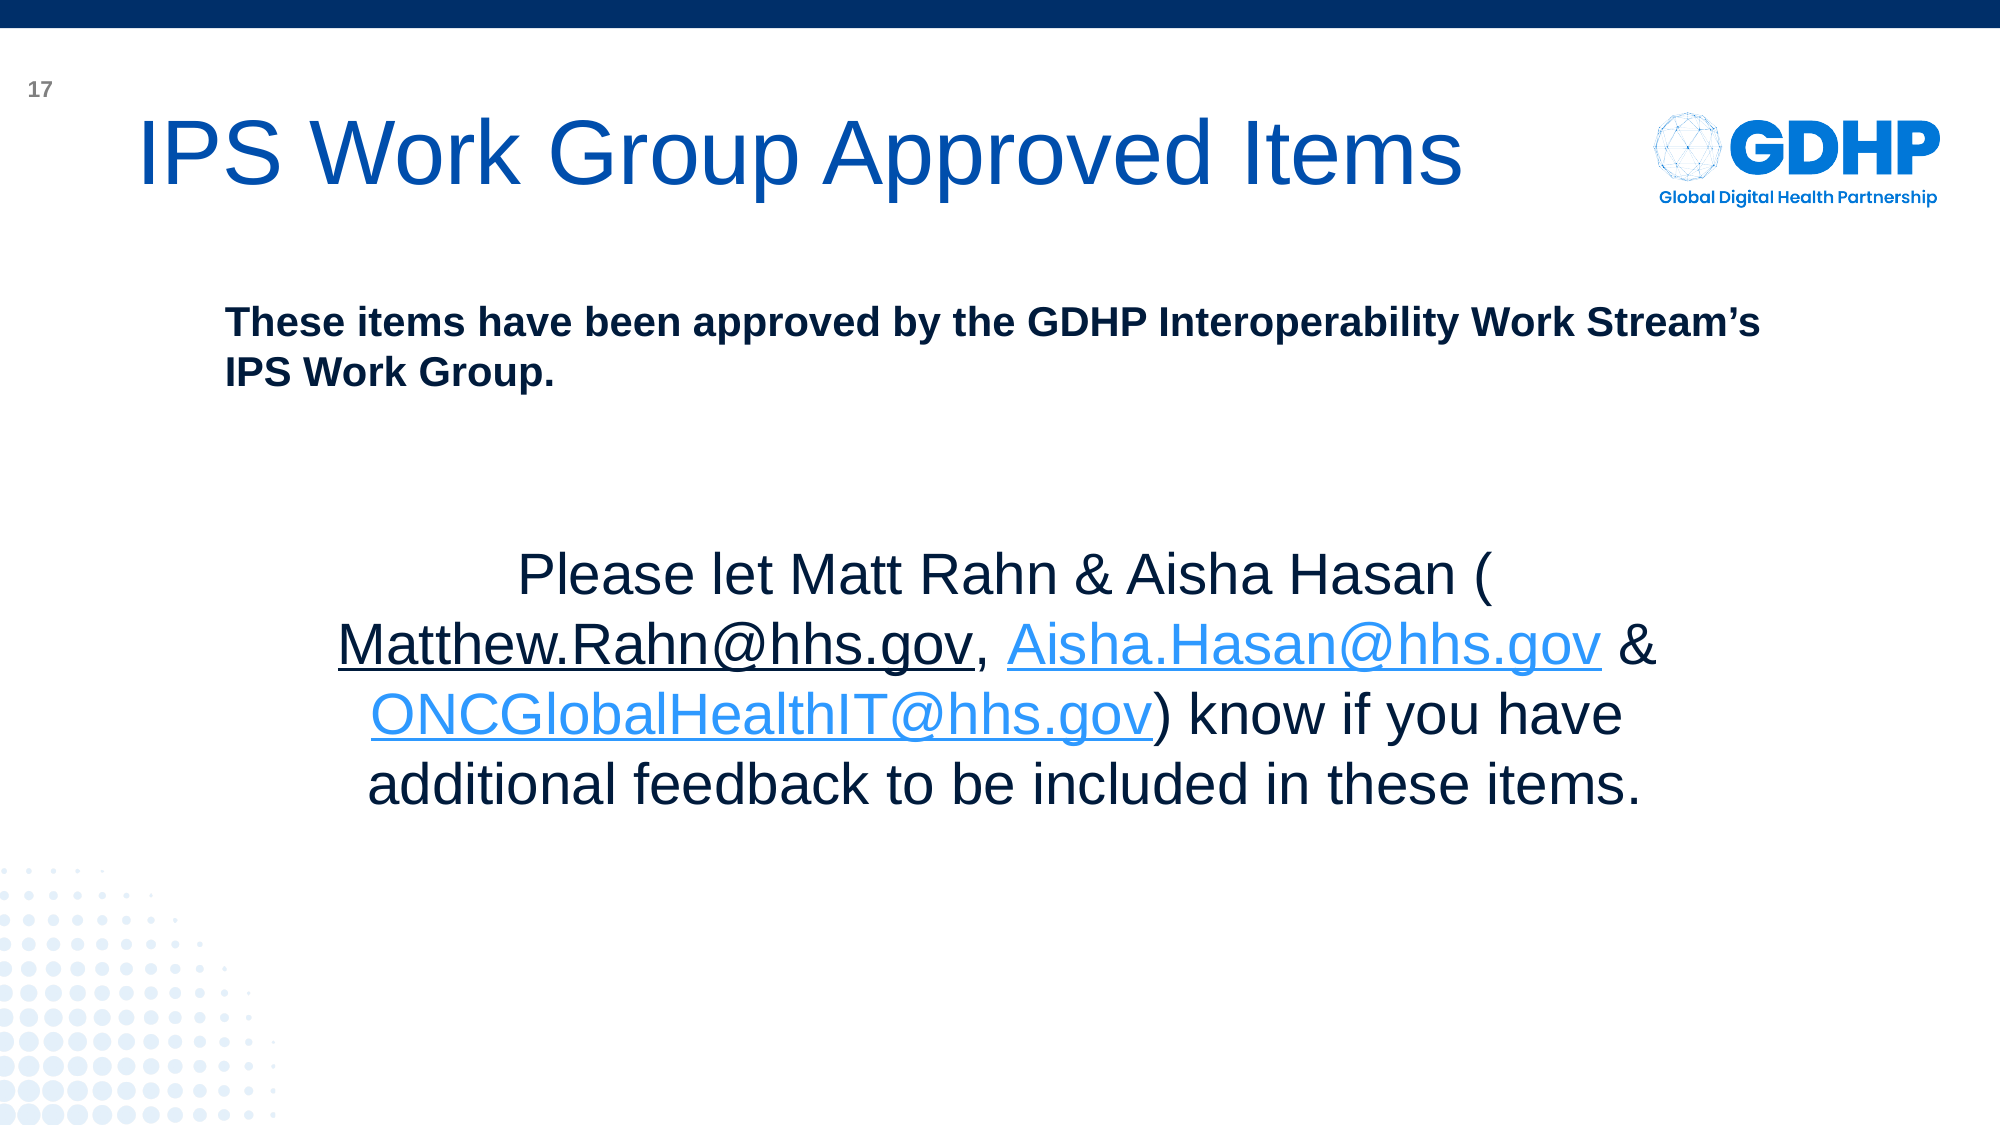

# IPS Work Group Approved Items
These items have been approved by the GDHP Interoperability Work Stream’s IPS Work Group.

Please let Matt Rahn & Aisha Hasan (Matthew.Rahn@hhs.gov, Aisha.Hasan@hhs.gov & ONCGlobalHealthIT@hhs.gov) know if you have
additional feedback to be included in these items.